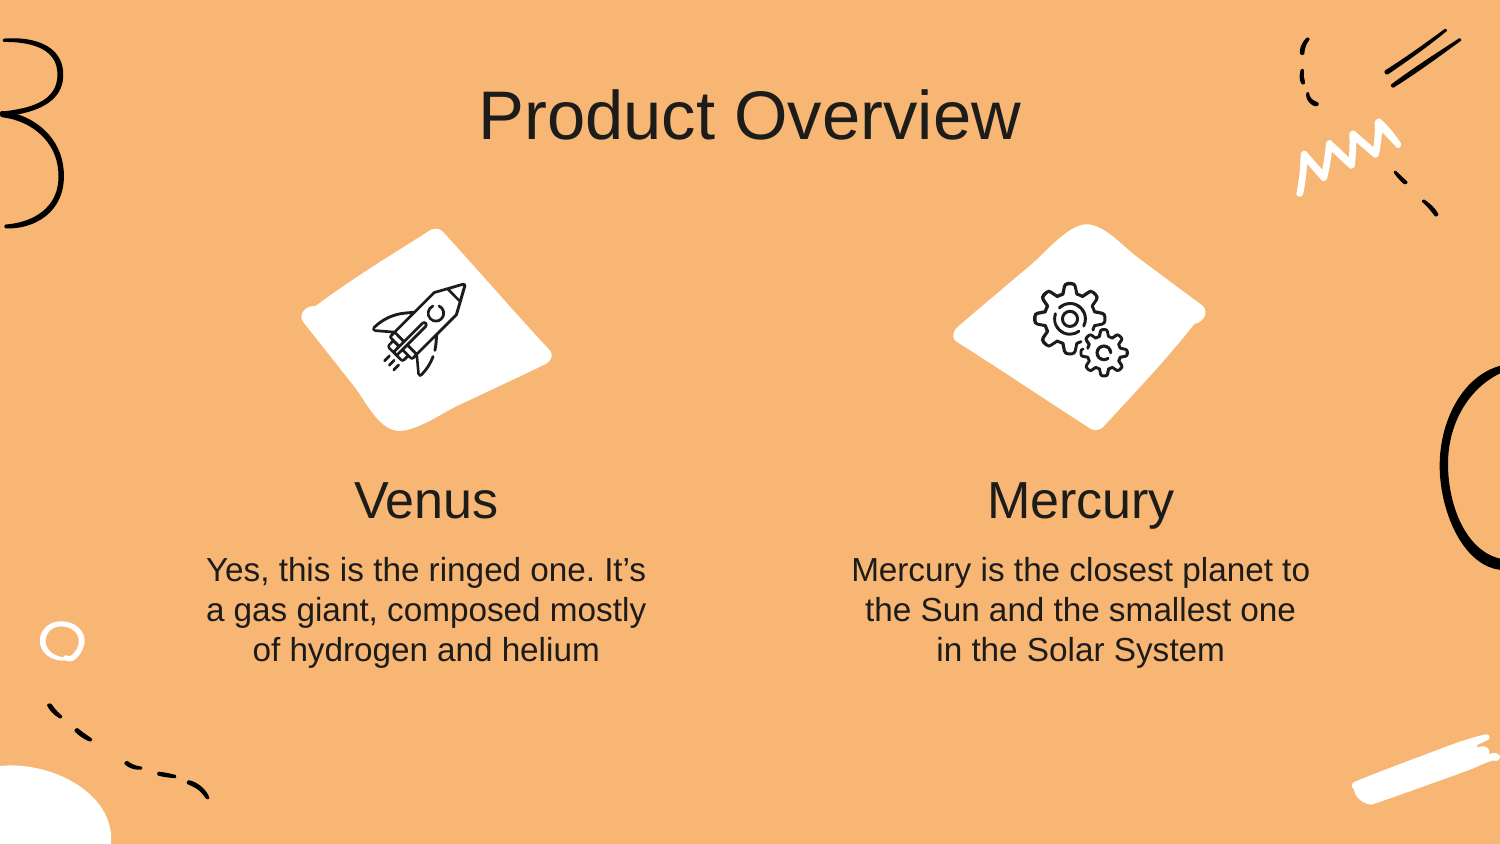

# Product Overview

Venus
Mercury
Yes, this is the ringed one. It’s a gas giant, composed mostly of hydrogen and helium
Mercury is the closest planet to the Sun and the smallest one in the Solar System